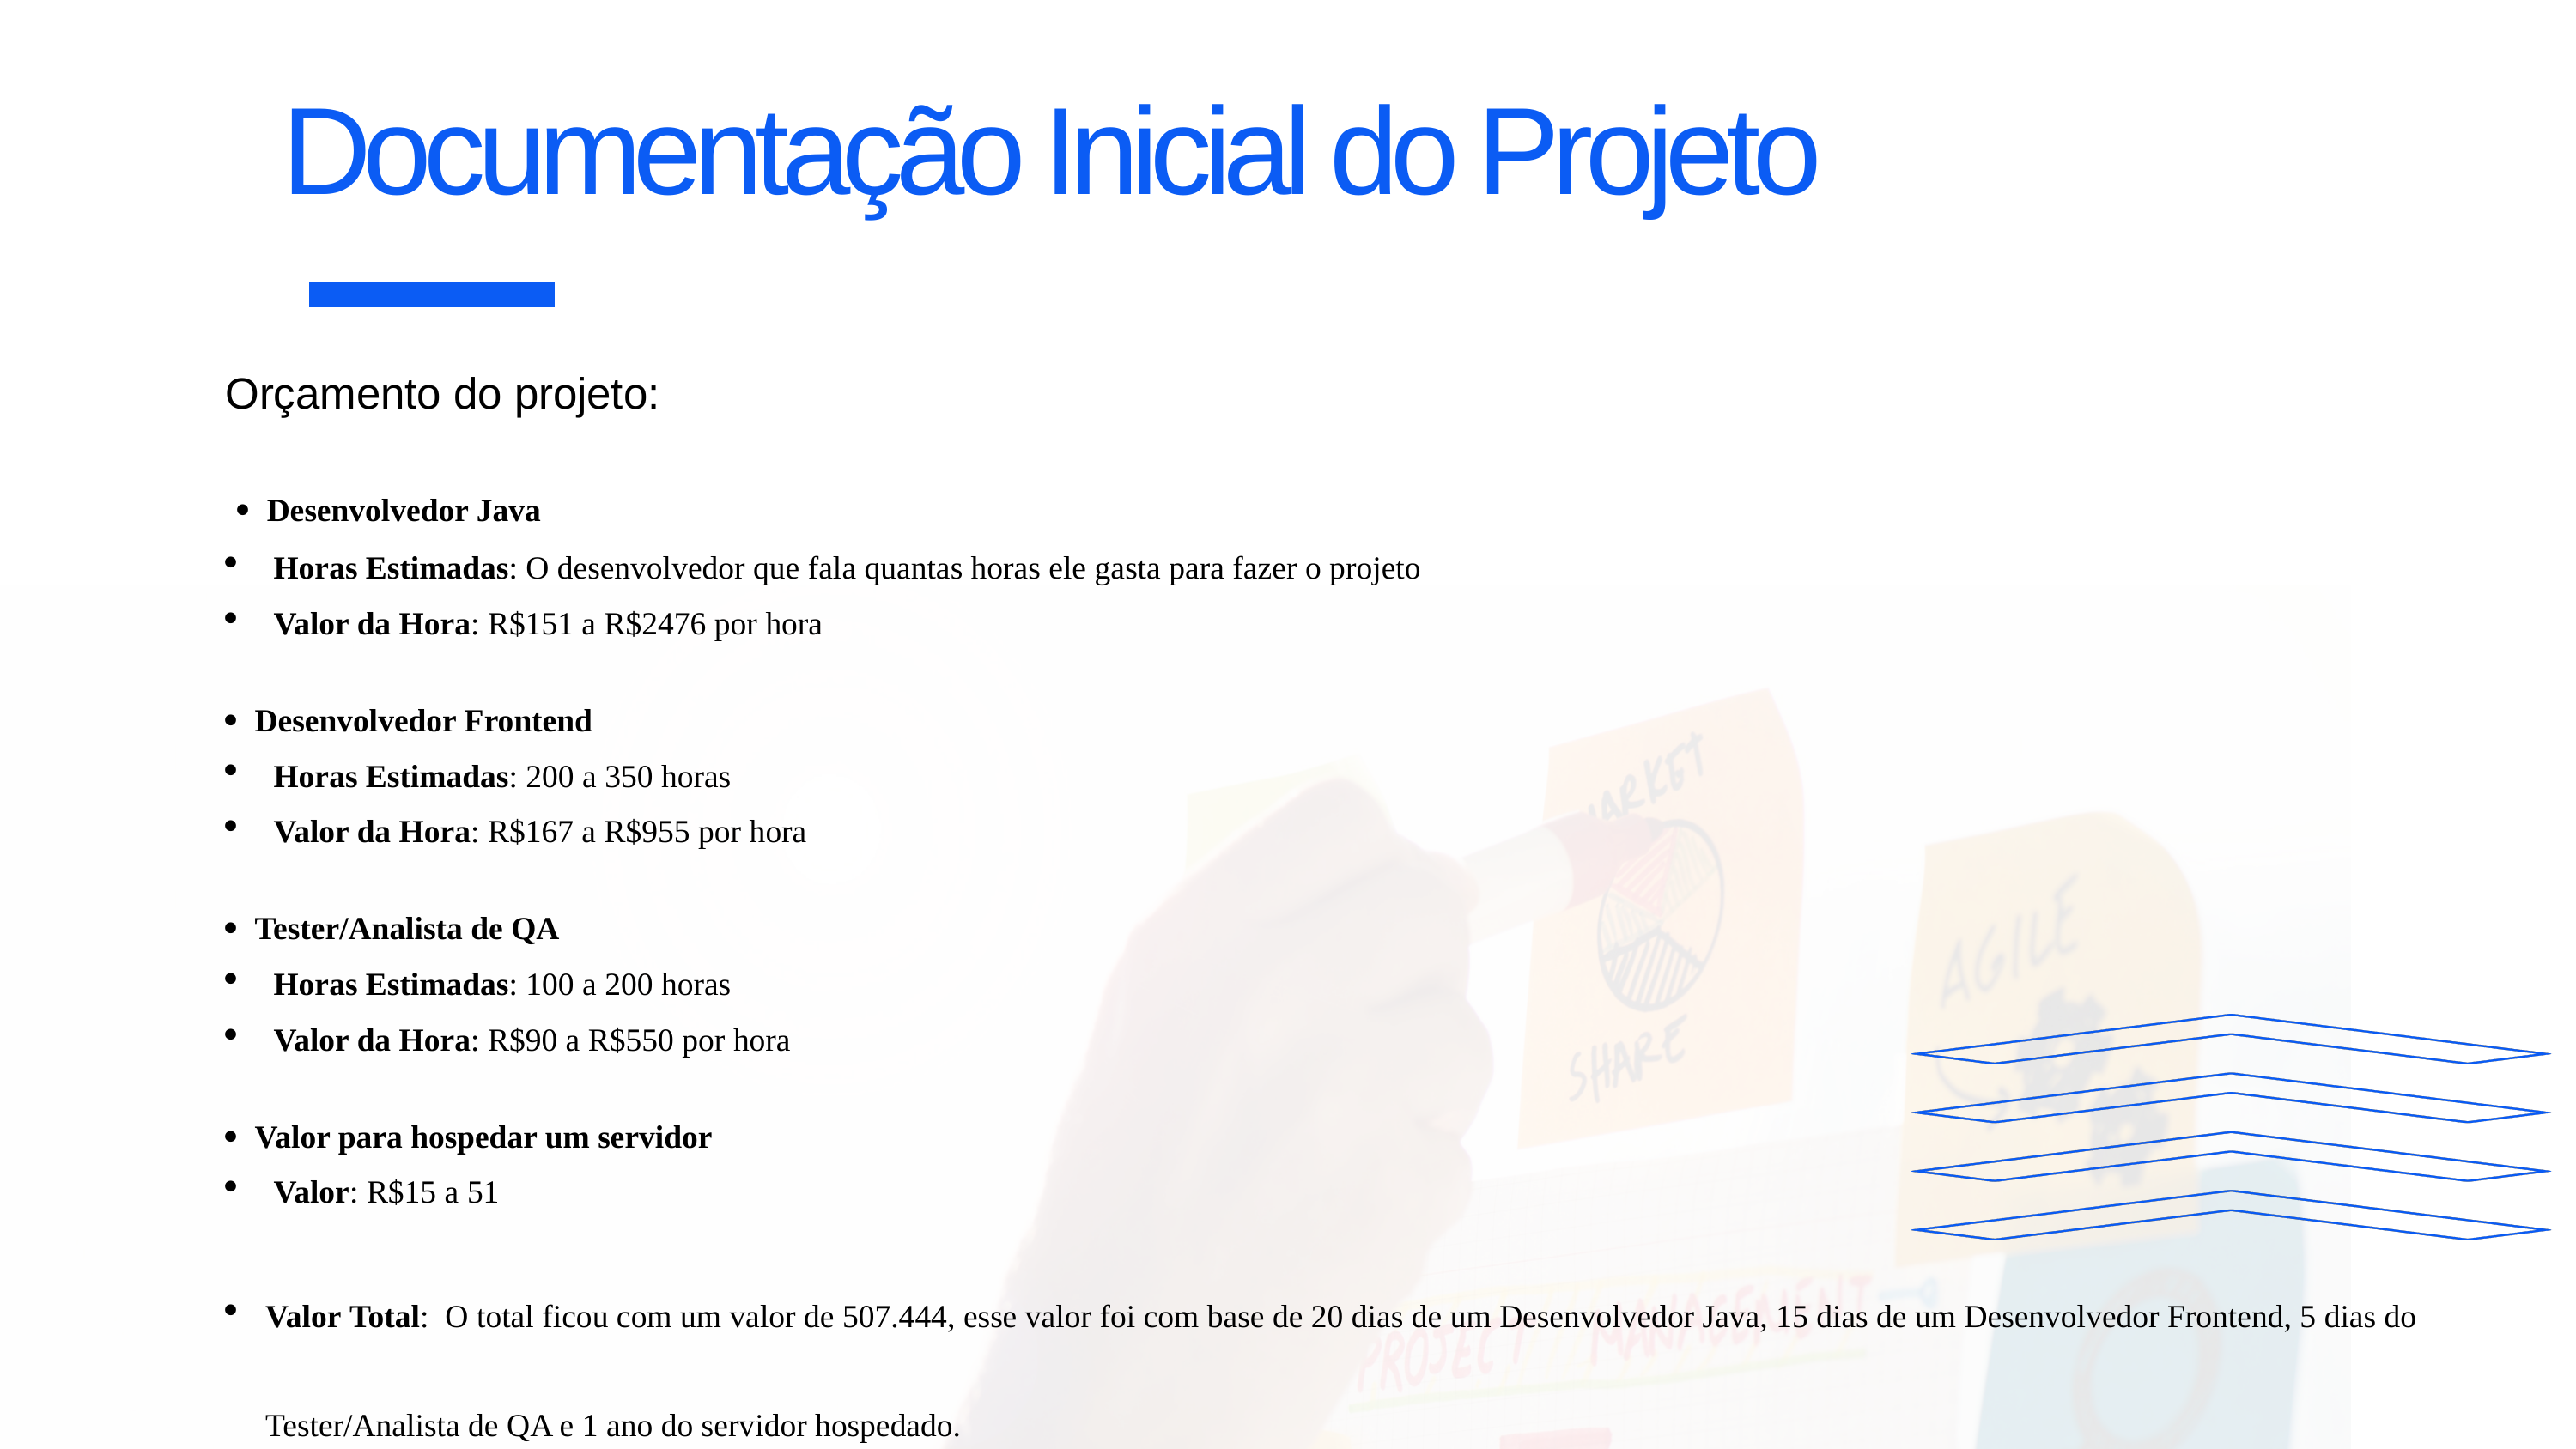

Documentação Inicial do Projeto

Orçamento do projeto:
 •  Desenvolvedor Java
Horas Estimadas: O desenvolvedor que fala quantas horas ele gasta para fazer o projeto
Valor da Hora: R$151 a R$2476 por hora
•  Desenvolvedor Frontend
Horas Estimadas: 200 a 350 horas
Valor da Hora: R$167 a R$955 por hora
•  Tester/Analista de QA
Horas Estimadas: 100 a 200 horas
Valor da Hora: R$90 a R$550 por hora
•  Valor para hospedar um servidor
Valor: R$15 a 51
Valor Total:  O total ficou com um valor de 507.444, esse valor foi com base de 20 dias de um Desenvolvedor Java, 15 dias de um Desenvolvedor Frontend, 5 dias do Tester/Analista de QA e 1 ano do servidor hospedado.